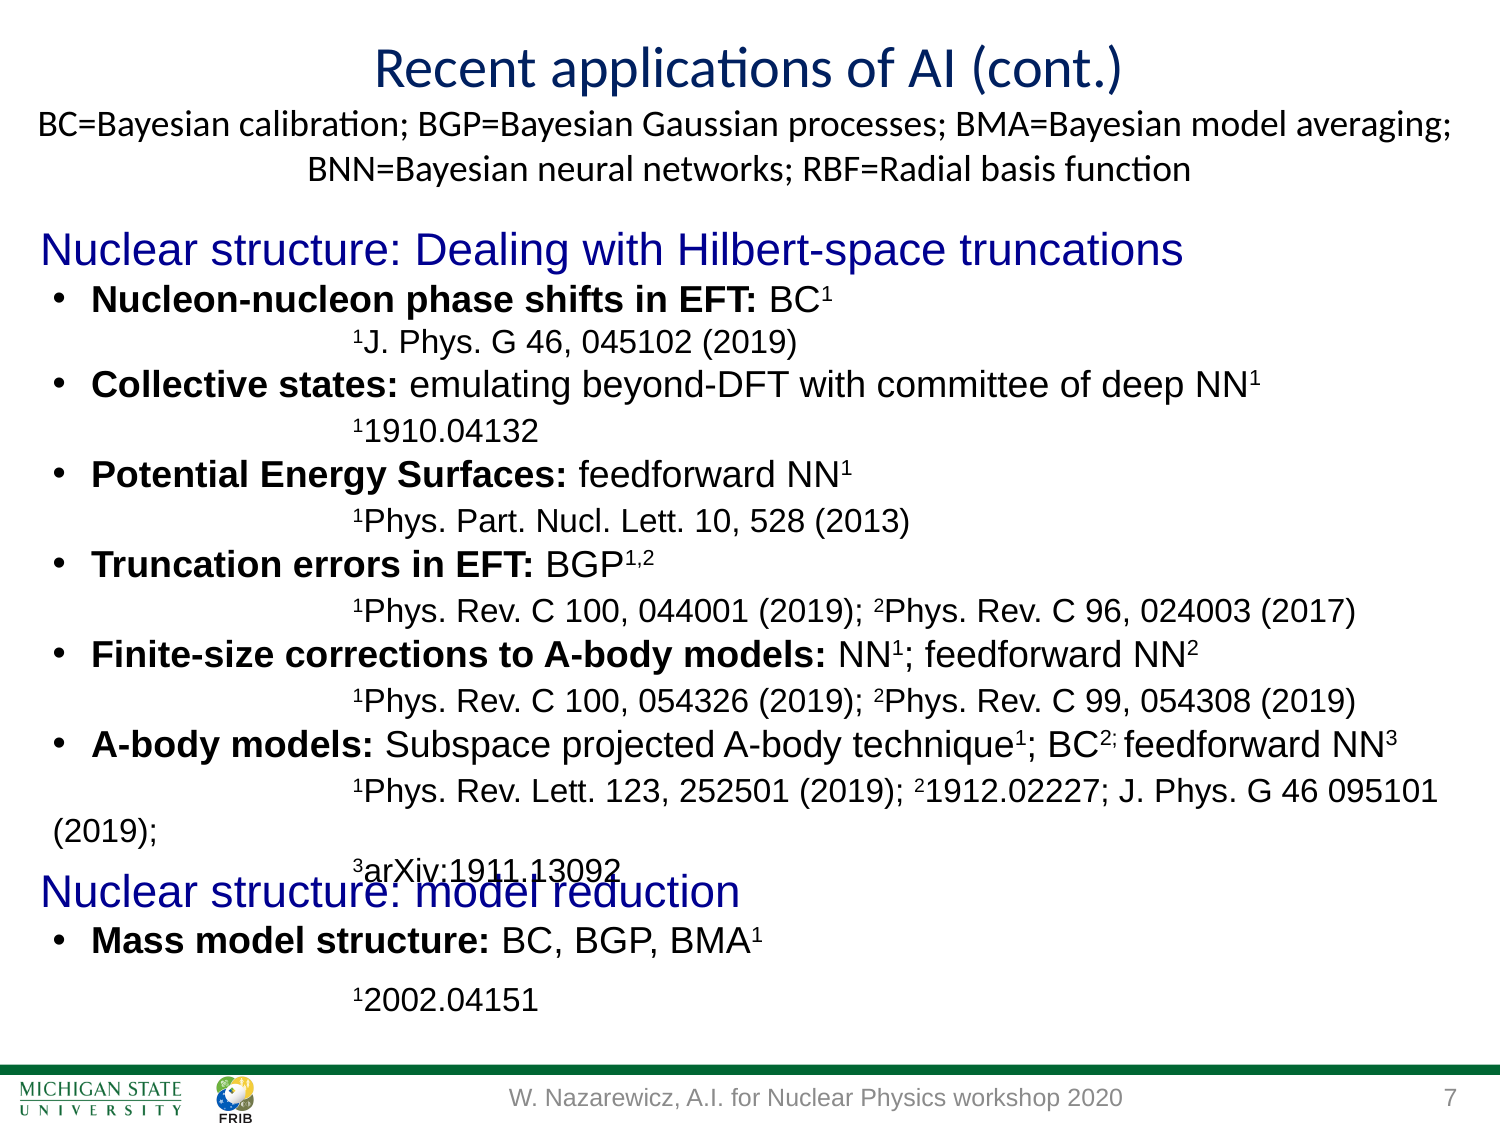

Recent applications of AI (cont.)
BC=Bayesian calibration; BGP=Bayesian Gaussian processes; BMA=Bayesian model averaging;
BNN=Bayesian neural networks; RBF=Radial basis function
  Nuclear structure: Dealing with Hilbert-space truncations
Nucleon-nucleon phase shifts in EFT: BC1
		1J. Phys. G 46, 045102 (2019)
Collective states: emulating beyond-DFT with committee of deep NN1
		11910.04132
Potential Energy Surfaces: feedforward NN1
		1Phys. Part. Nucl. Lett. 10, 528 (2013)
Truncation errors in EFT: BGP1,2
		1Phys. Rev. C 100, 044001 (2019); 2Phys. Rev. C 96, 024003 (2017)
Finite-size corrections to A-body models: NN1; feedforward NN2
		1Phys. Rev. C 100, 054326 (2019); 2Phys. Rev. C 99, 054308 (2019)
A-body models: Subspace projected A-body technique1; BC2; feedforward NN3
		1Phys. Rev. Lett. 123, 252501 (2019); 21912.02227; J. Phys. G 46 095101 (2019);
		3arXiv:1911.13092

  Nuclear structure: model reduction
Mass model structure: BC, BGP, BMA1
		12002.04151
W. Nazarewicz, A.I. for Nuclear Physics workshop 2020
7